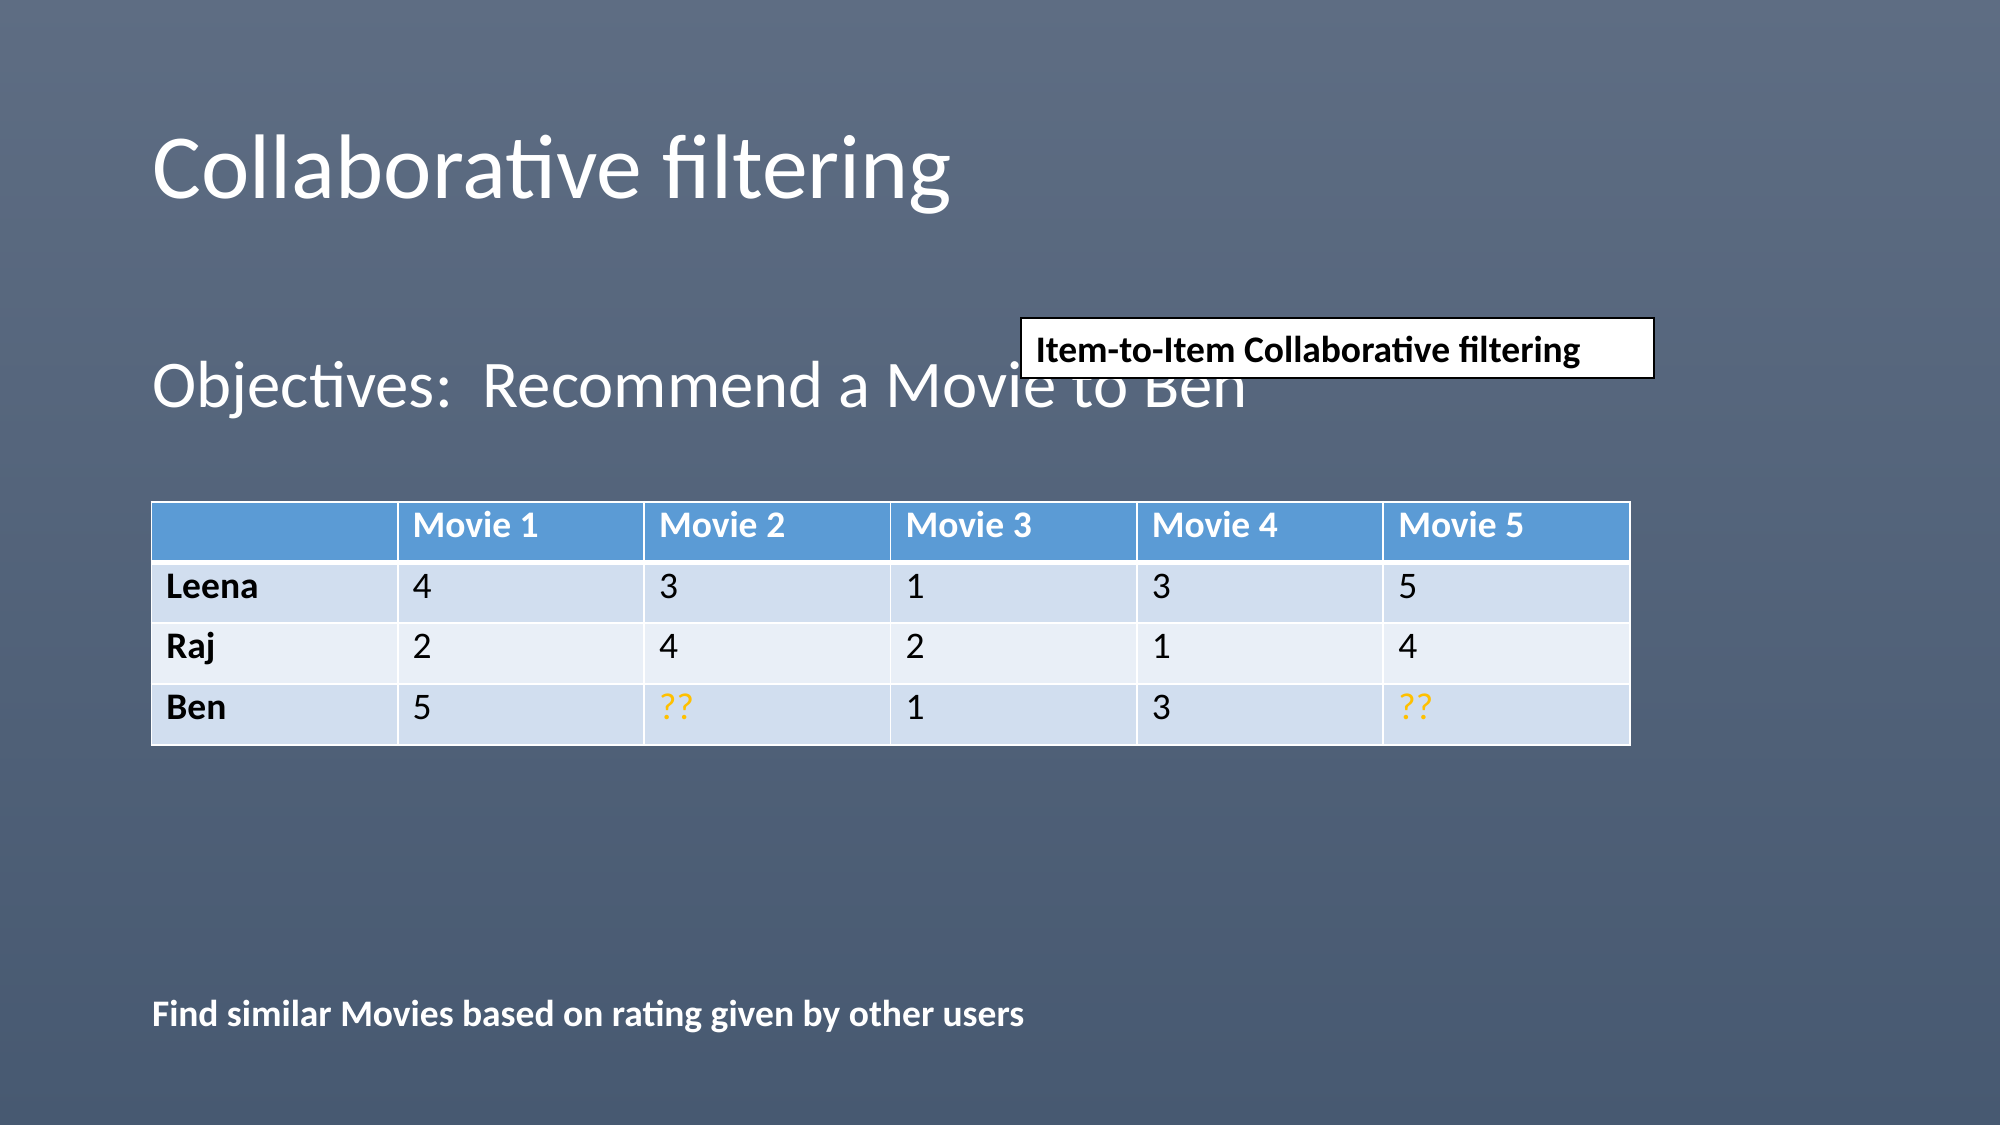

# Collaborative filtering
Item-to-Item Collaborative filtering
Objectives:  Recommend a Movie to Ben

|  | Movie 1 | Movie 2 | Movie 3 | Movie 4 | Movie 5 |
| --- | --- | --- | --- | --- | --- |
| Leena | 4 | 3 | 1 | 3 | 5 |
| Raj | 2 | 4 | 2 | 1 | 4 |
| Ben | 5 | ?? | 1 | 3 | ?? |
Find similar Movies based on rating given by other users